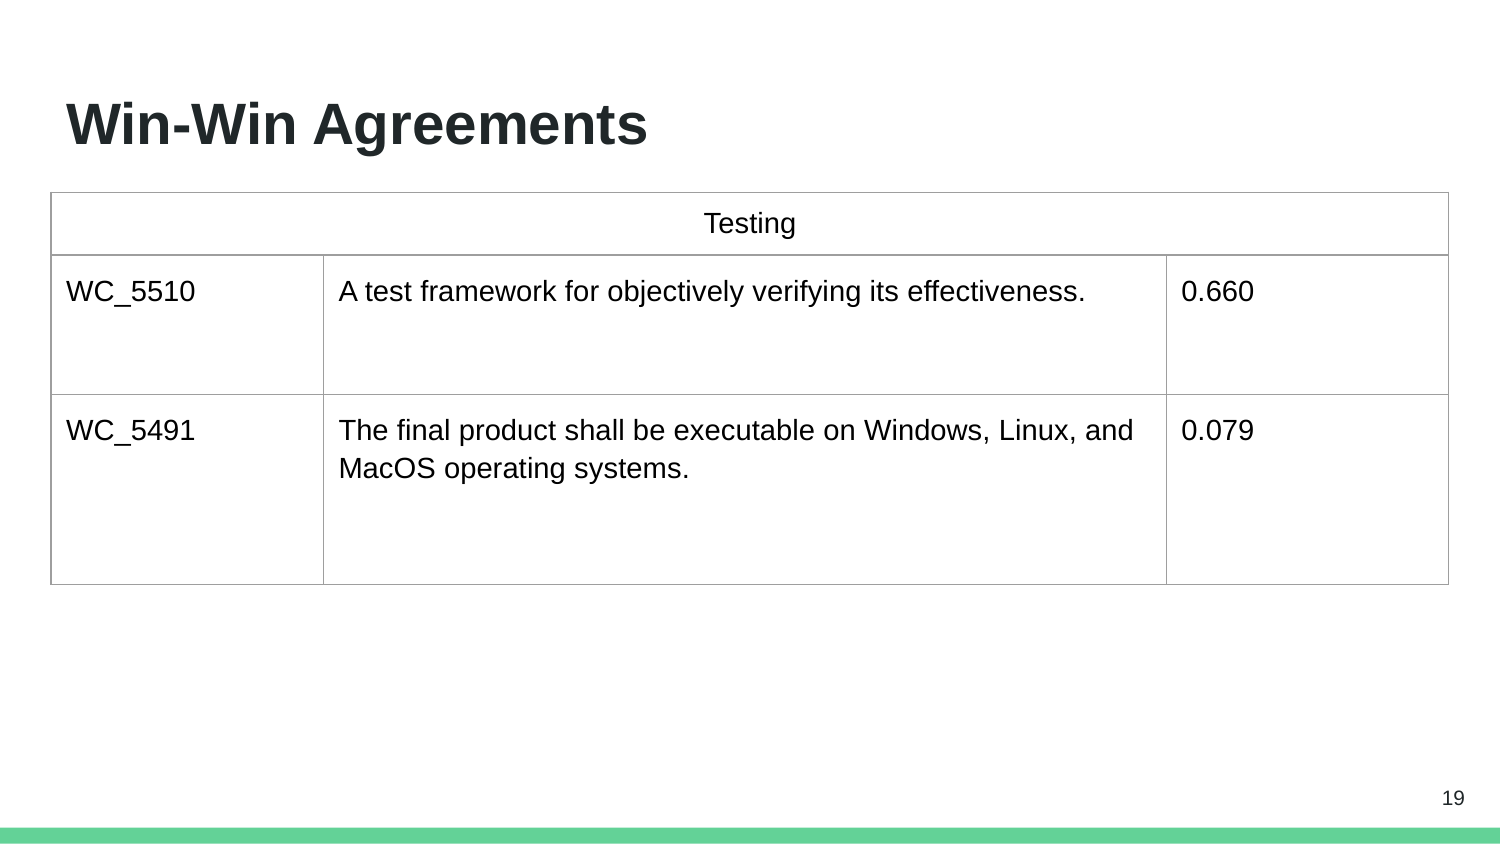

# Win-Win Agreements
| Testing |  |  |
| --- | --- | --- |
| WC\_5510 | A test framework for objectively verifying its effectiveness. | 0.660 |
| WC\_5491 | The final product shall be executable on Windows, Linux, and MacOS operating systems. | 0.079 |
19